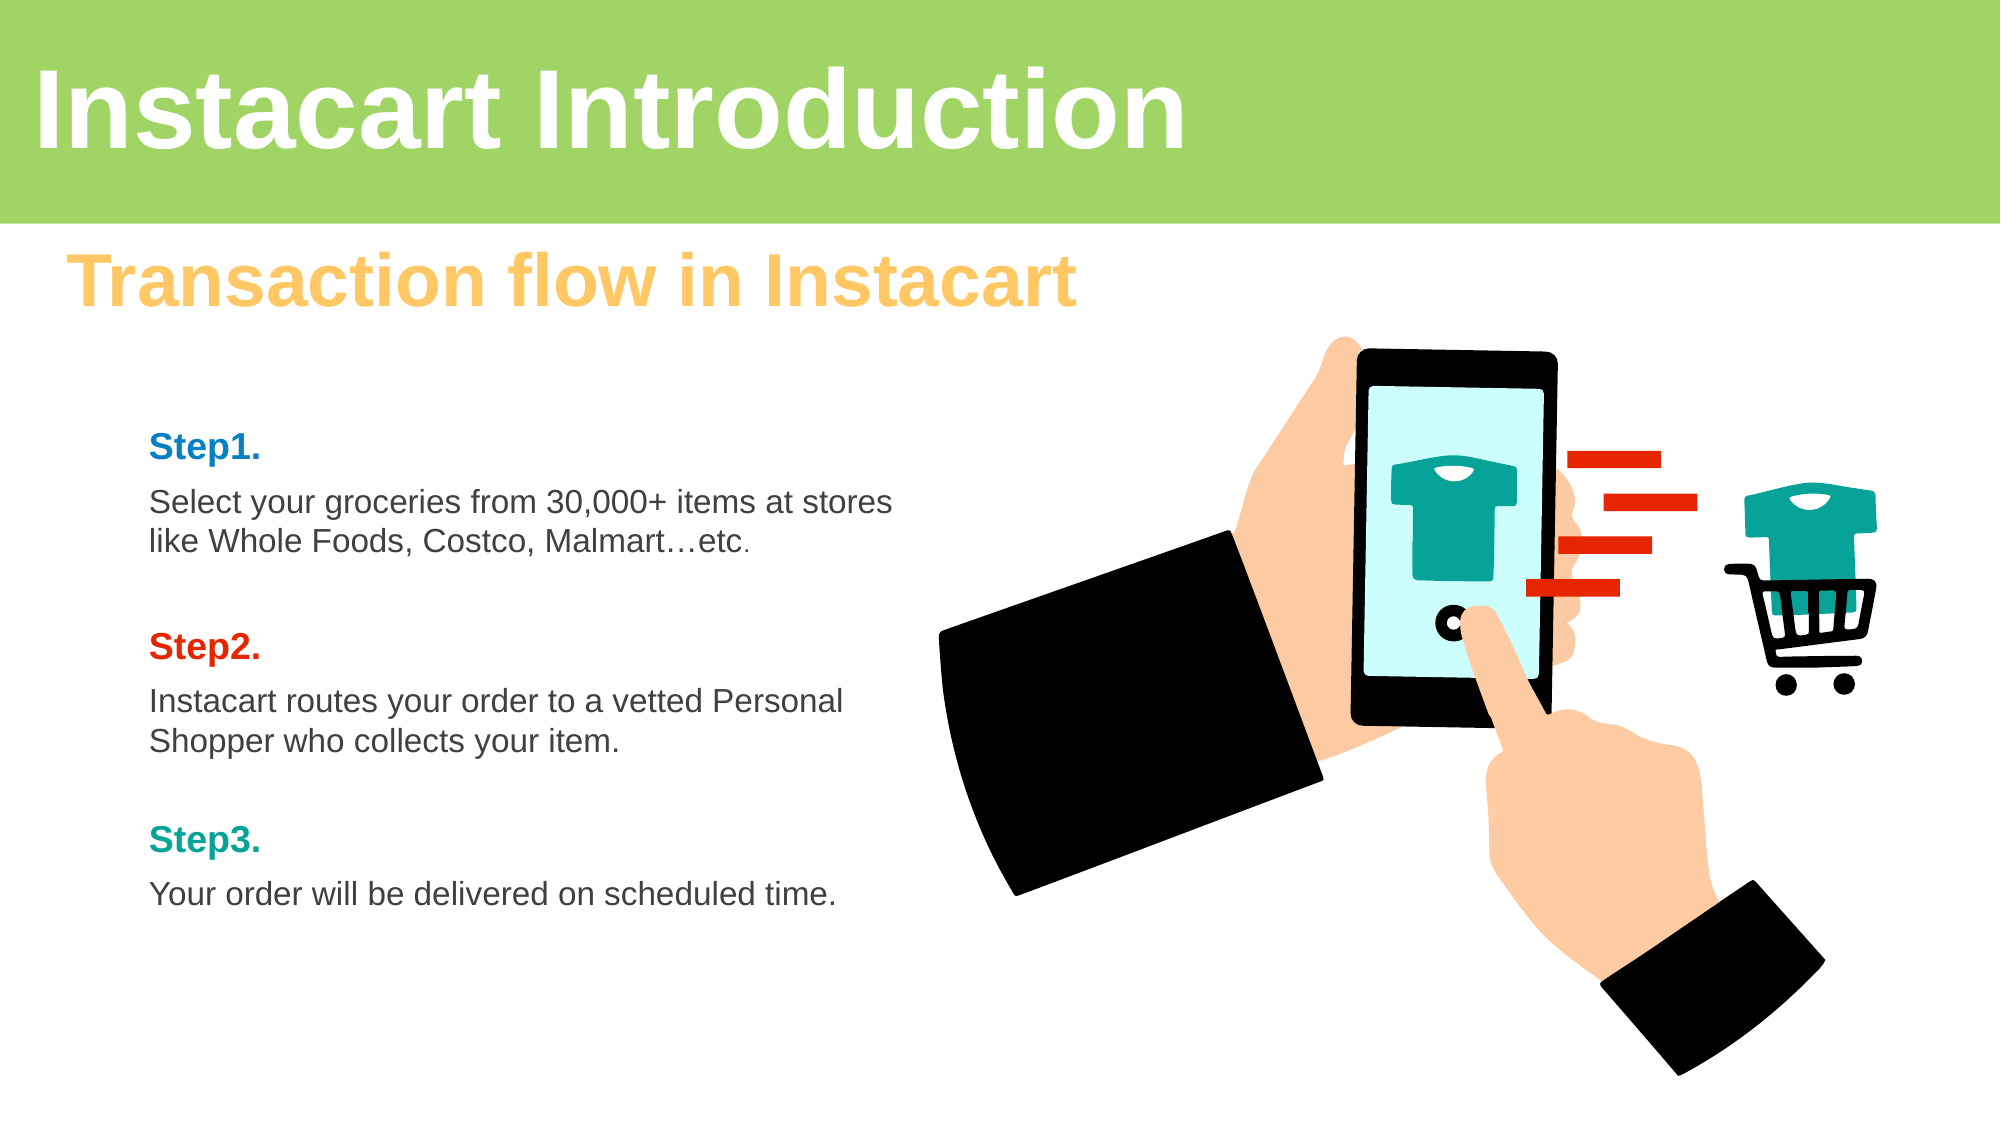

Instacart Introduction
Transaction flow in Instacart

Step1.
Select your groceries from 30,000+ items at stores like Whole Foods, Costco, Malmart…etc.

Step2.
Instacart routes your order to a vetted Personal Shopper who collects your item.
Step3.
Your order will be delivered on scheduled time.